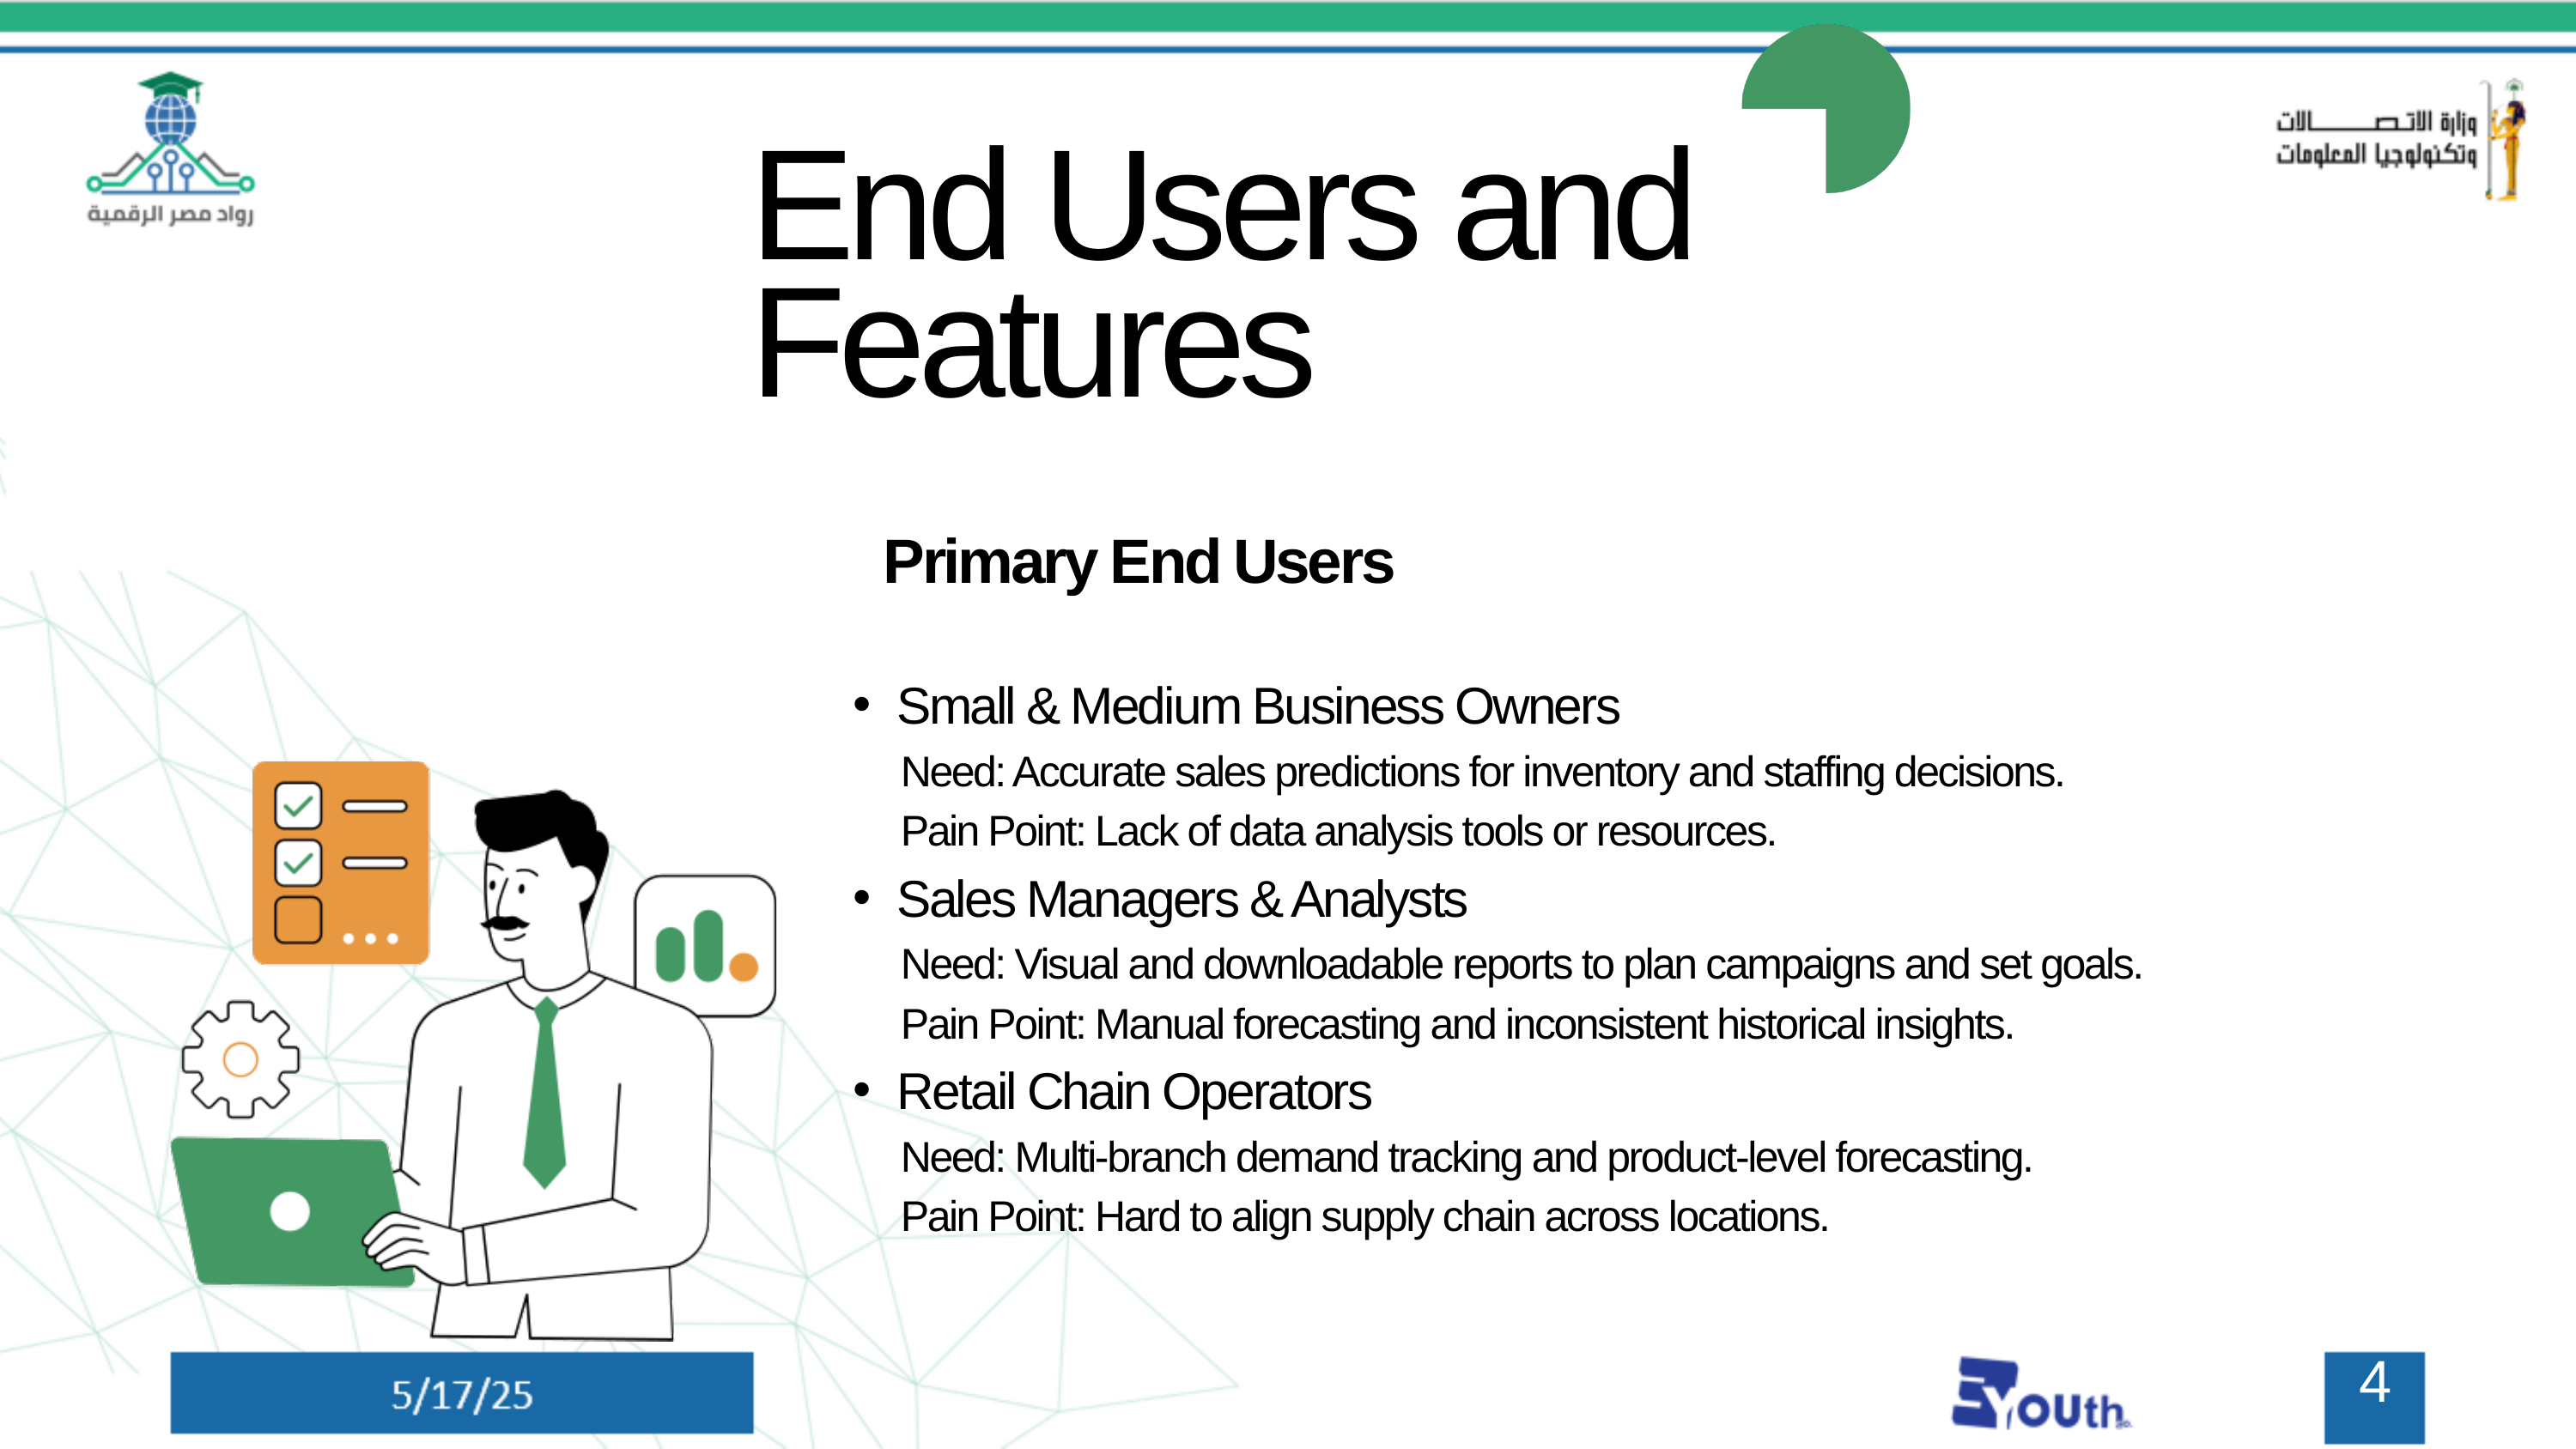

End Users and Features
Primary End Users
Small & Medium Business Owners
         Need: Accurate sales predictions for inventory and staffing decisions.
         Pain Point: Lack of data analysis tools or resources.
Sales Managers & Analysts
         Need: Visual and downloadable reports to plan campaigns and set goals.
         Pain Point: Manual forecasting and inconsistent historical insights.
Retail Chain Operators
         Need: Multi-branch demand tracking and product-level forecasting.
         Pain Point: Hard to align supply chain across locations.

4